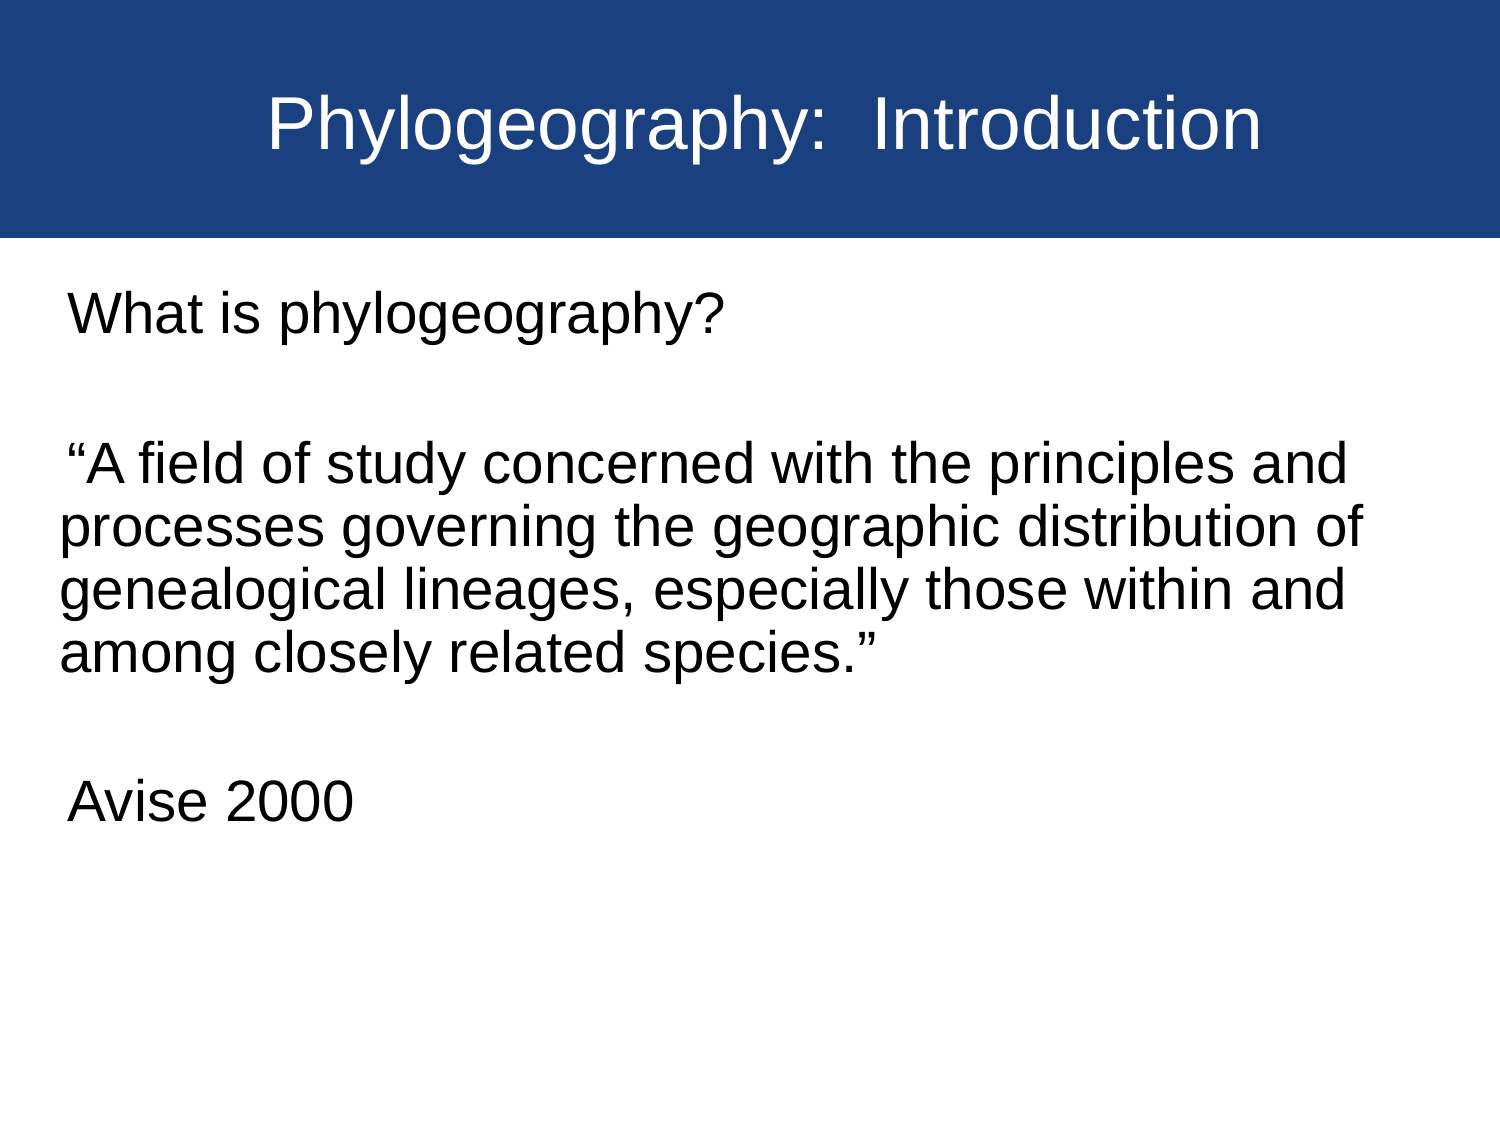

Phylogeography:  Introduction
What is phylogeography?

“A field of study concerned with the principles and processes governing the geographic distribution of genealogical lineages, especially those within and among closely related species.”

Avise 2000